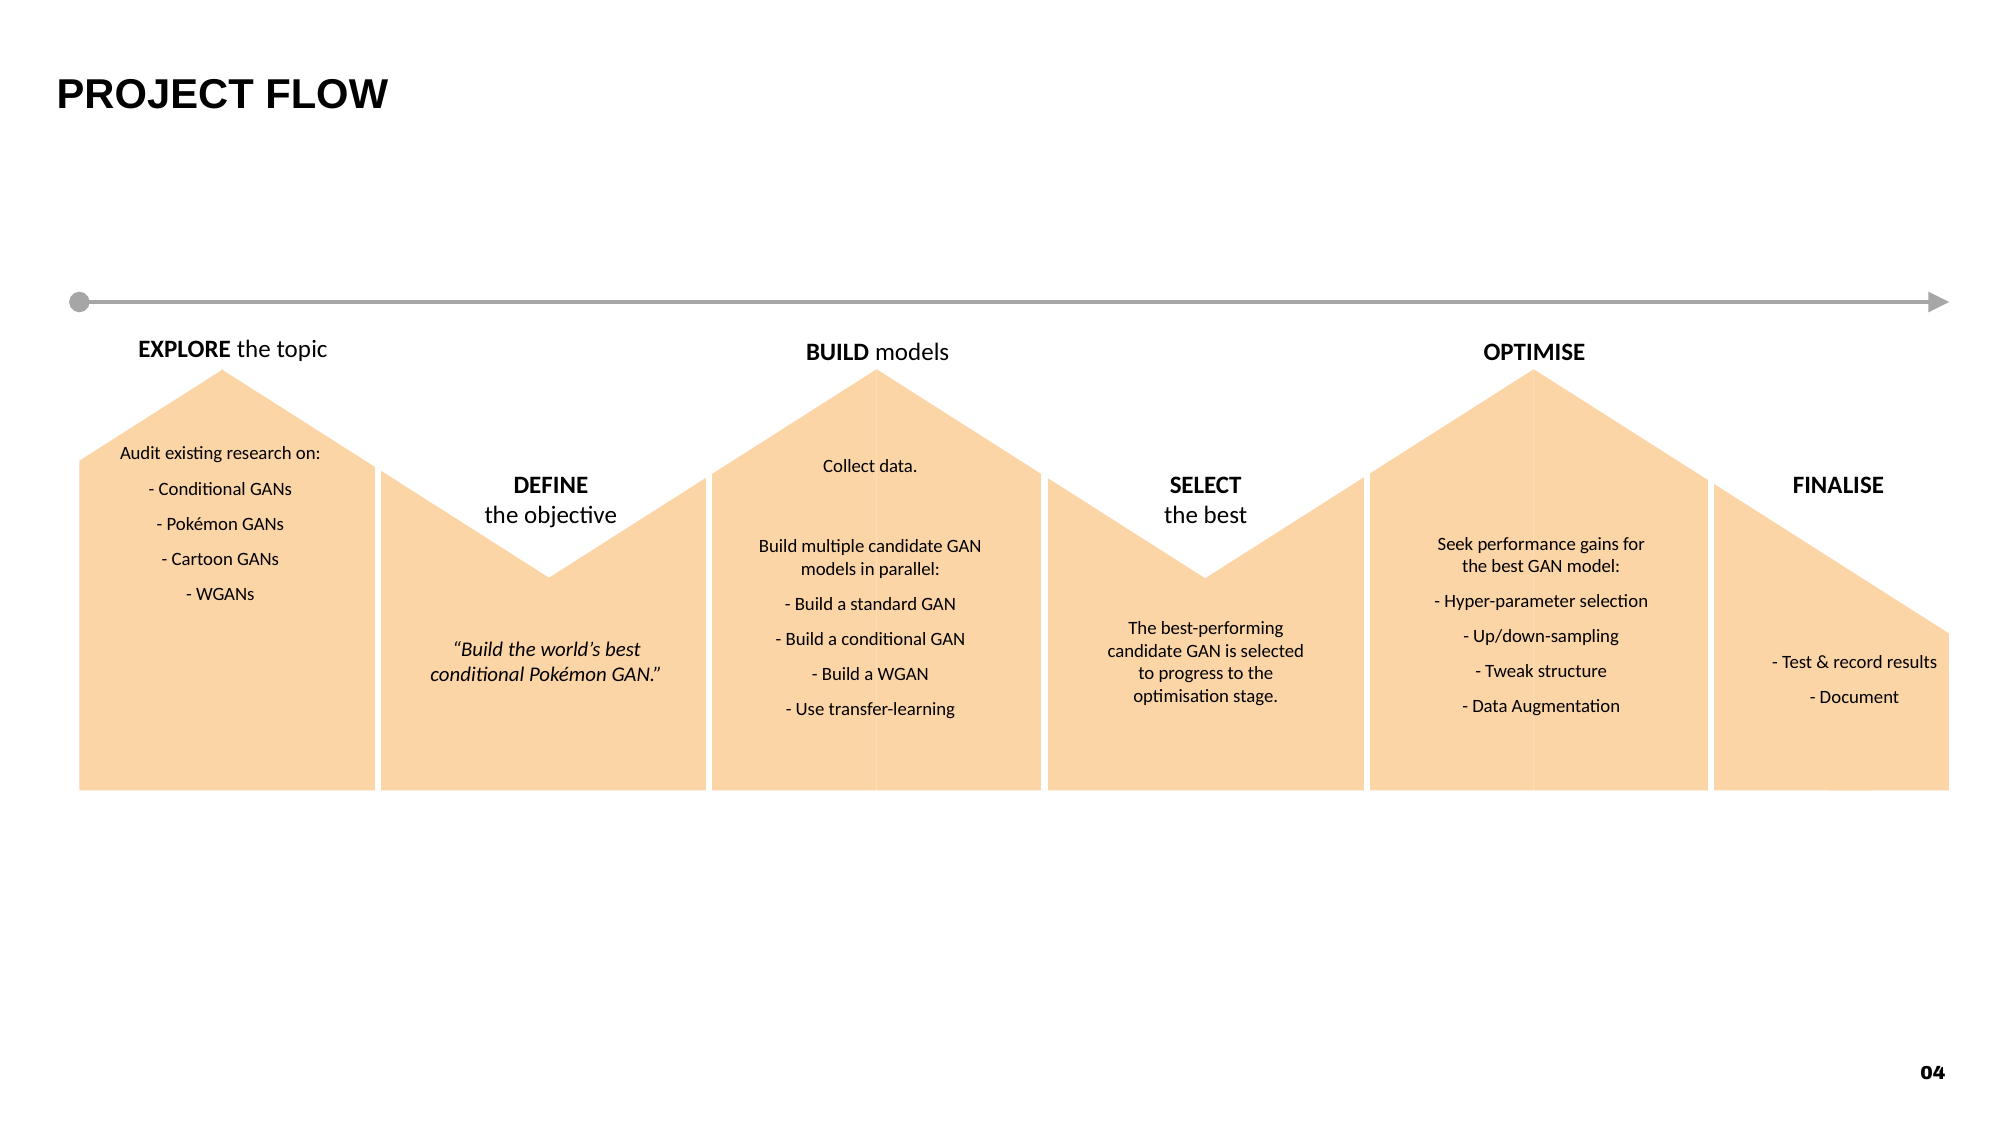

# PROJECT FLOW
EXPLORE the topic
BUILD models
OPTIMISE

Audit existing research on:
- Conditional GANs
- Pokémon GANs
- Cartoon GANs
- WGANs
Collect data.
Build multiple candidate GAN models in parallel:
- Build a standard GAN
- Build a conditional GAN
- Build a WGAN
- Use transfer-learning
SELECT
the best
FINALISE
DEFINE
the objective
Seek performance gains for the best GAN model:
- Hyper-parameter selection
- Up/down-sampling
- Tweak structure
- Data Augmentation

The best-performing candidate GAN is selected to progress to the optimisation stage.
“Build the world’s best conditional Pokémon GAN.”
- Test & record results
- Document